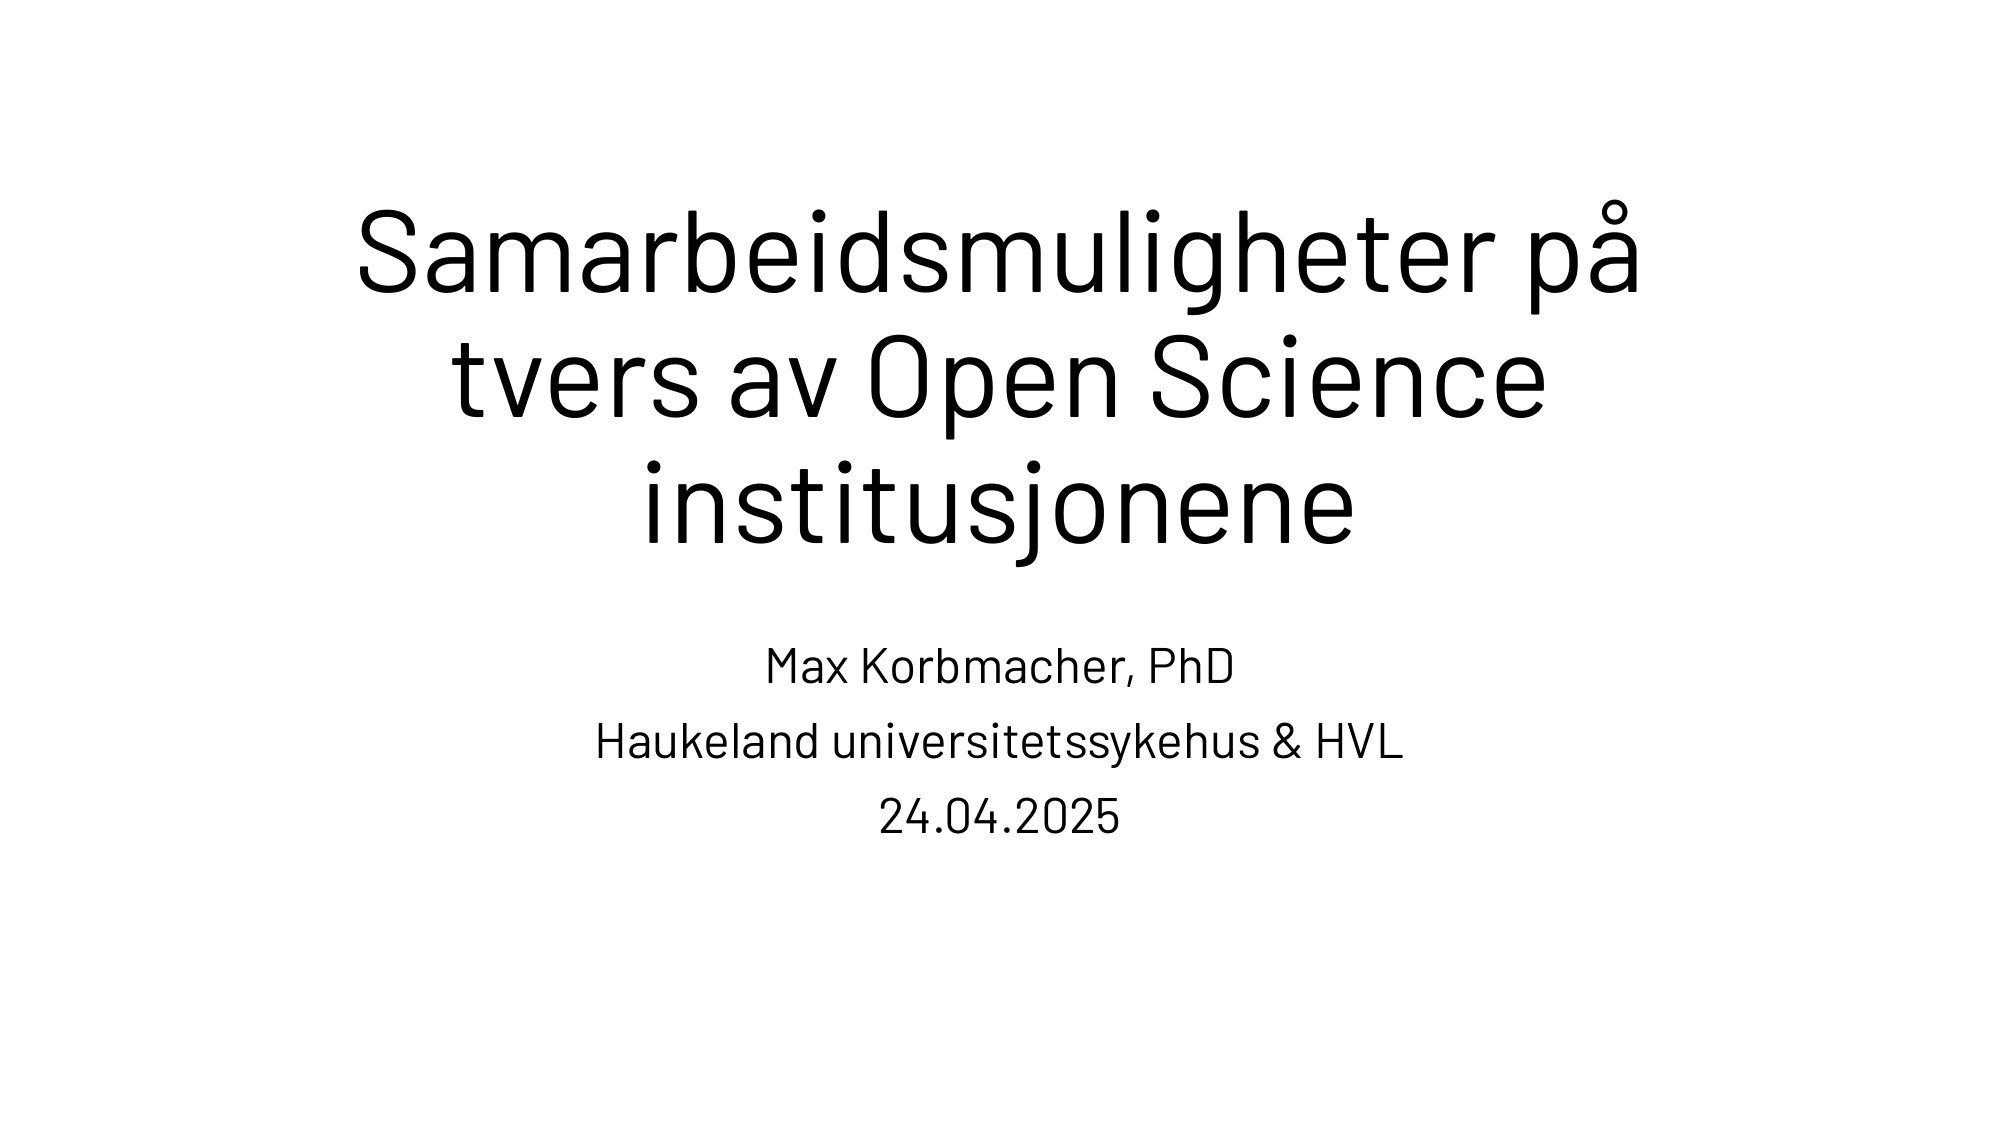

# Samarbeidsmuligheter på tvers av Open Science institusjonene
Max Korbmacher, PhD
Haukeland universitetssykehus & HVL
24.04.2025